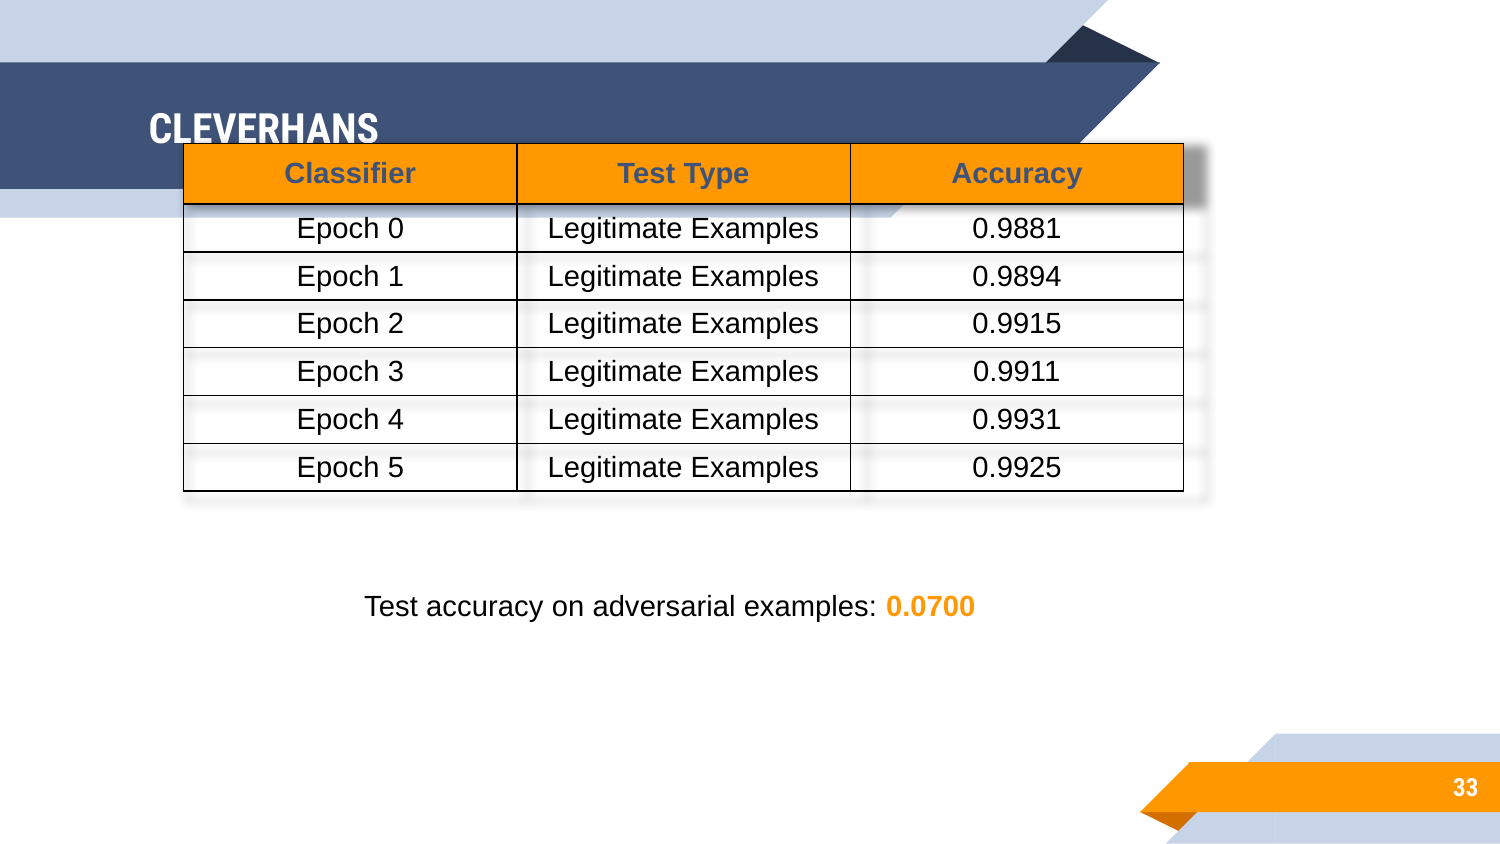

# CLEVERHANS
| Classifier | Test Type | Accuracy |
| --- | --- | --- |
| Epoch 0 | Legitimate Examples | 0.9881 |
| Epoch 1 | Legitimate Examples | 0.9894 |
| Epoch 2 | Legitimate Examples | 0.9915 |
| Epoch 3 | Legitimate Examples | 0.9911 |
| Epoch 4 | Legitimate Examples | 0.9931 |
| Epoch 5 | Legitimate Examples | 0.9925 |
Test accuracy on adversarial examples: 0.0700
33